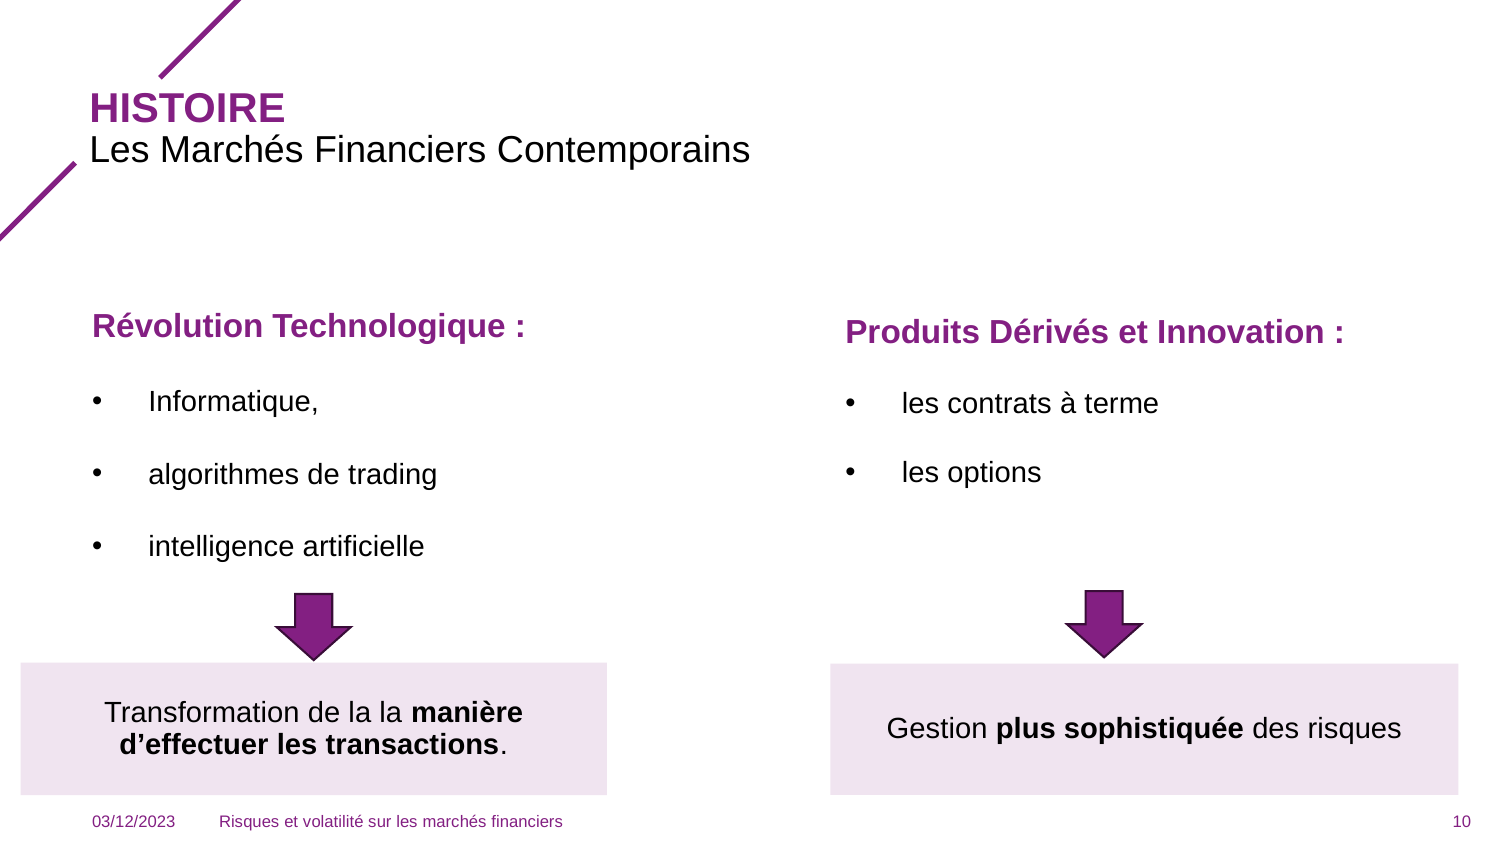

# Histoire
Produits Dérivés et Innovation :
les contrats à terme
les options
Les Marchés Financiers Contemporains
Révolution Technologique :
Informatique,
algorithmes de trading
intelligence artificielle

Transformation de la la manière d’effectuer les transactions.
Gestion plus sophistiquée des risques
03/12/2023
Risques et volatilité sur les marchés financiers
10